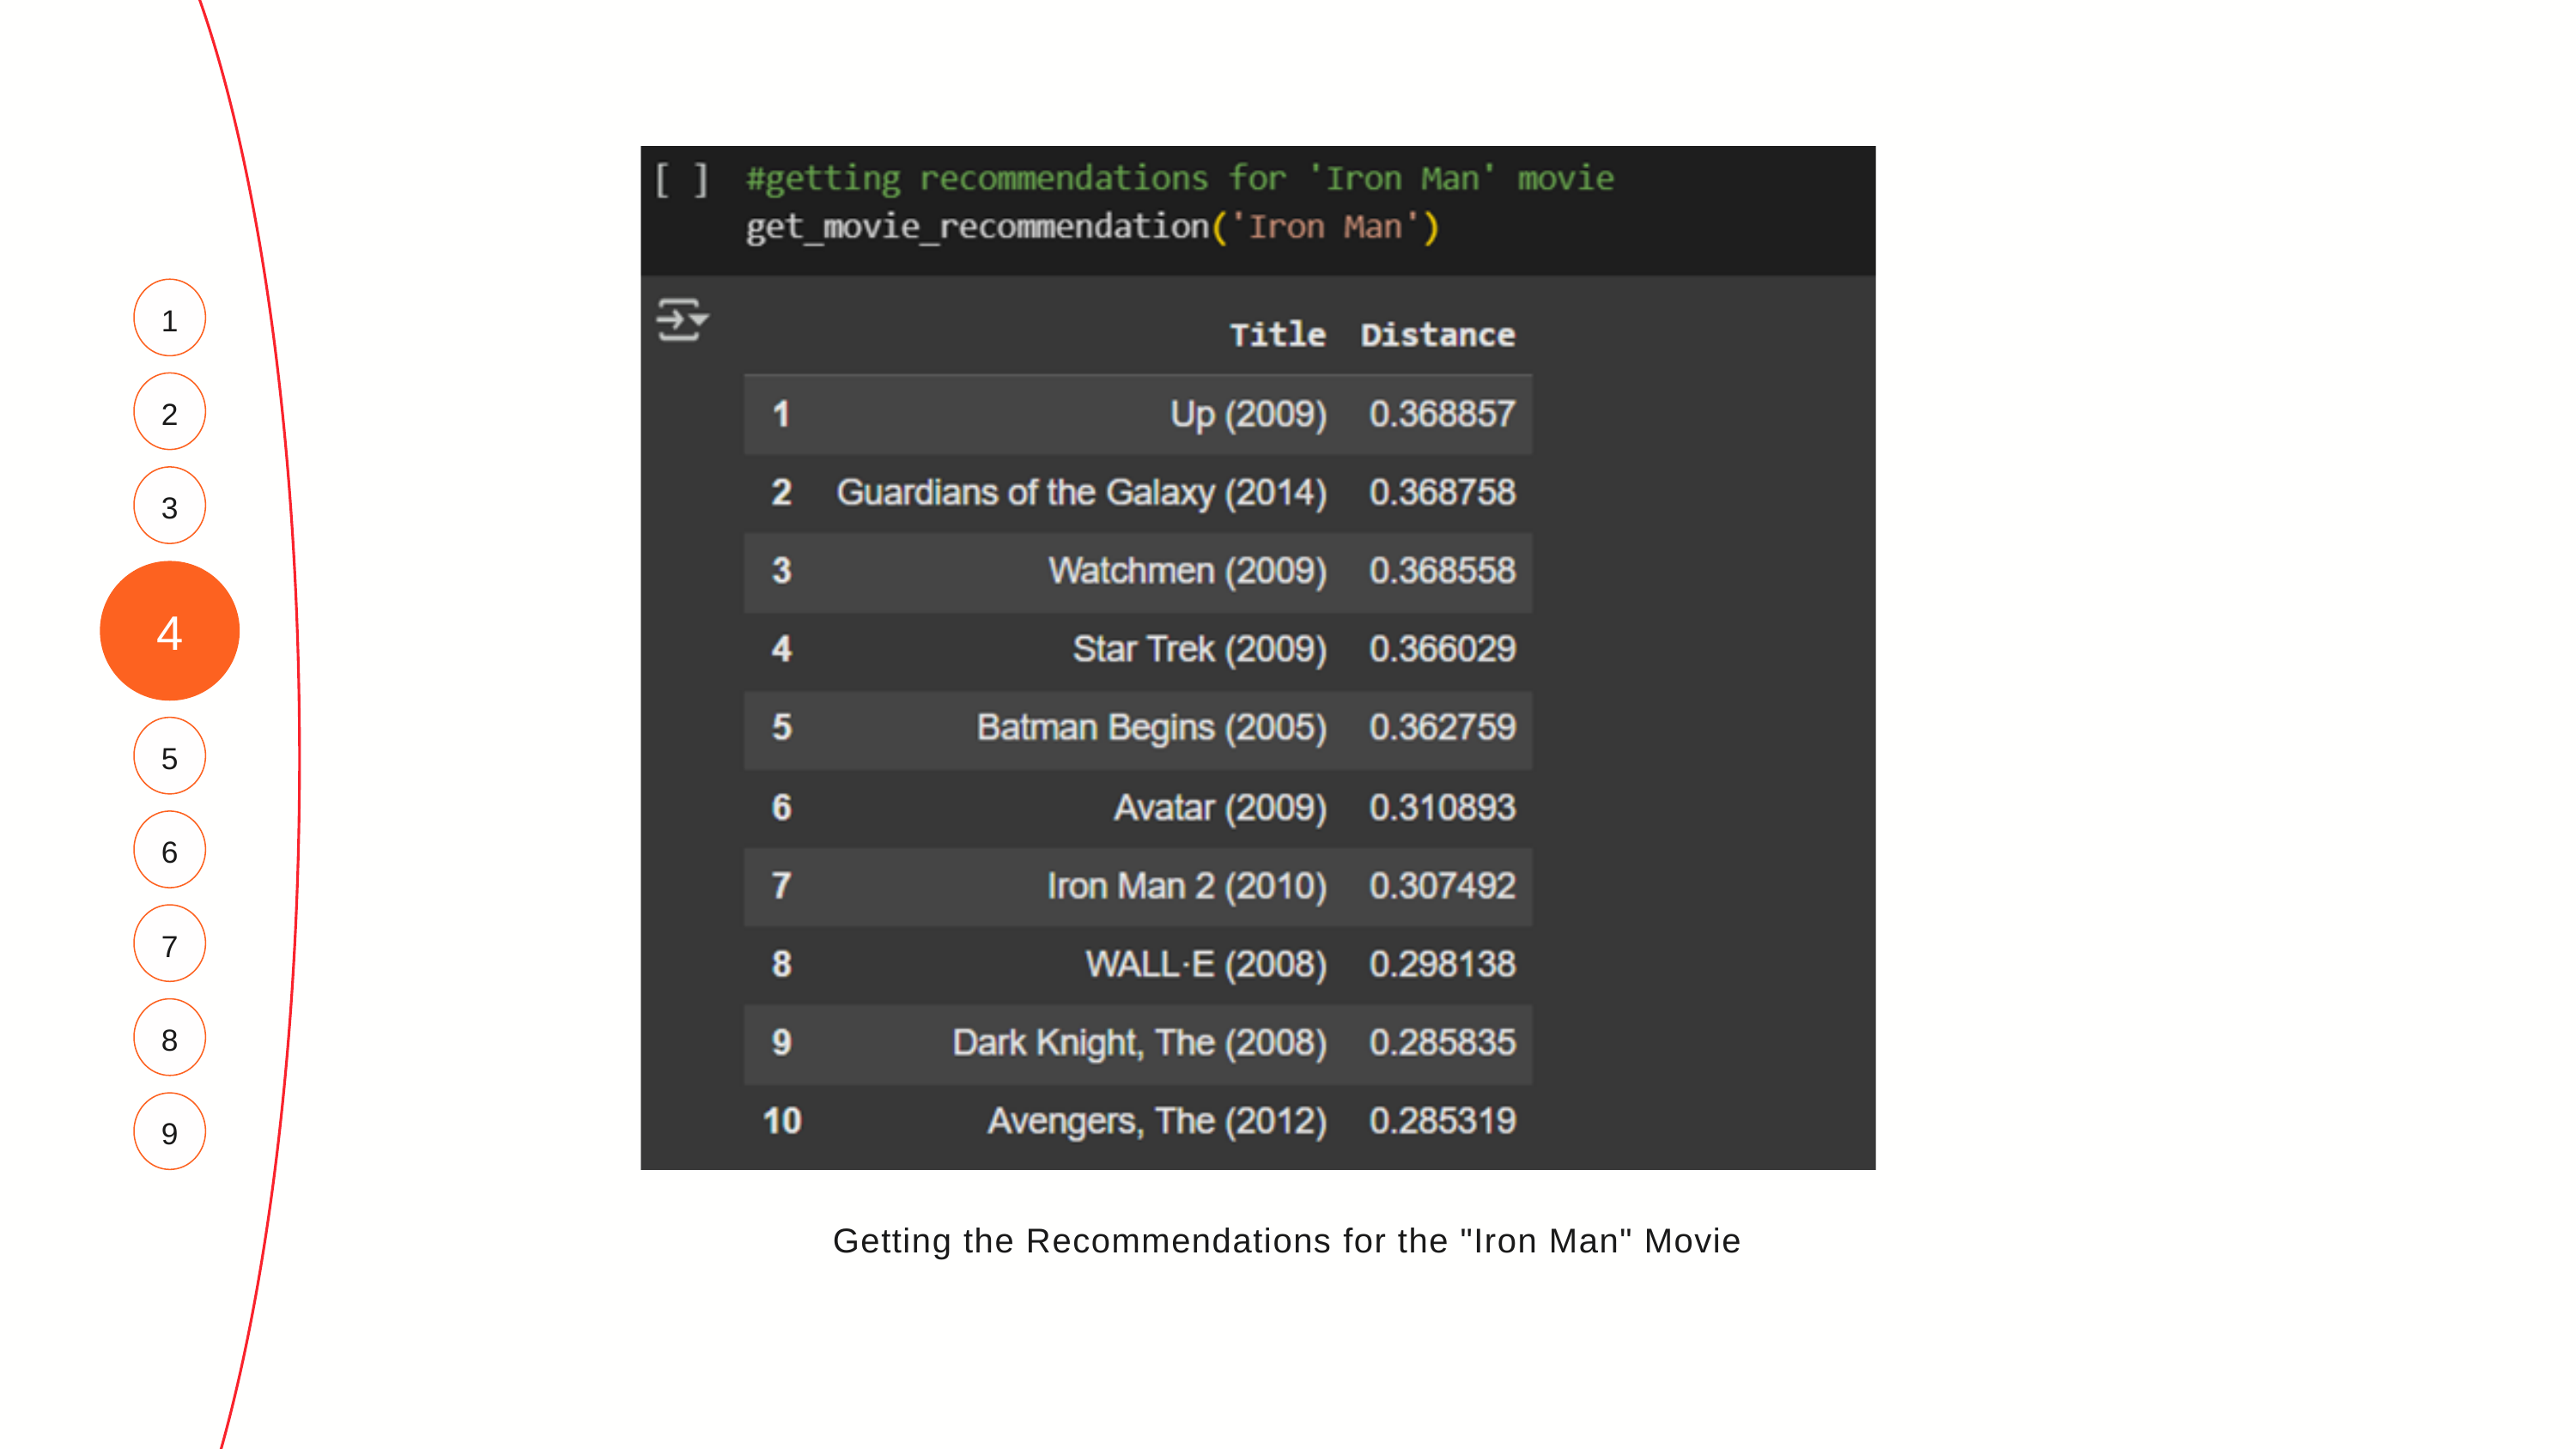

1

2

3

4

5

6

7

8

9
Getting the Recommendations for the "Iron Man" Movie